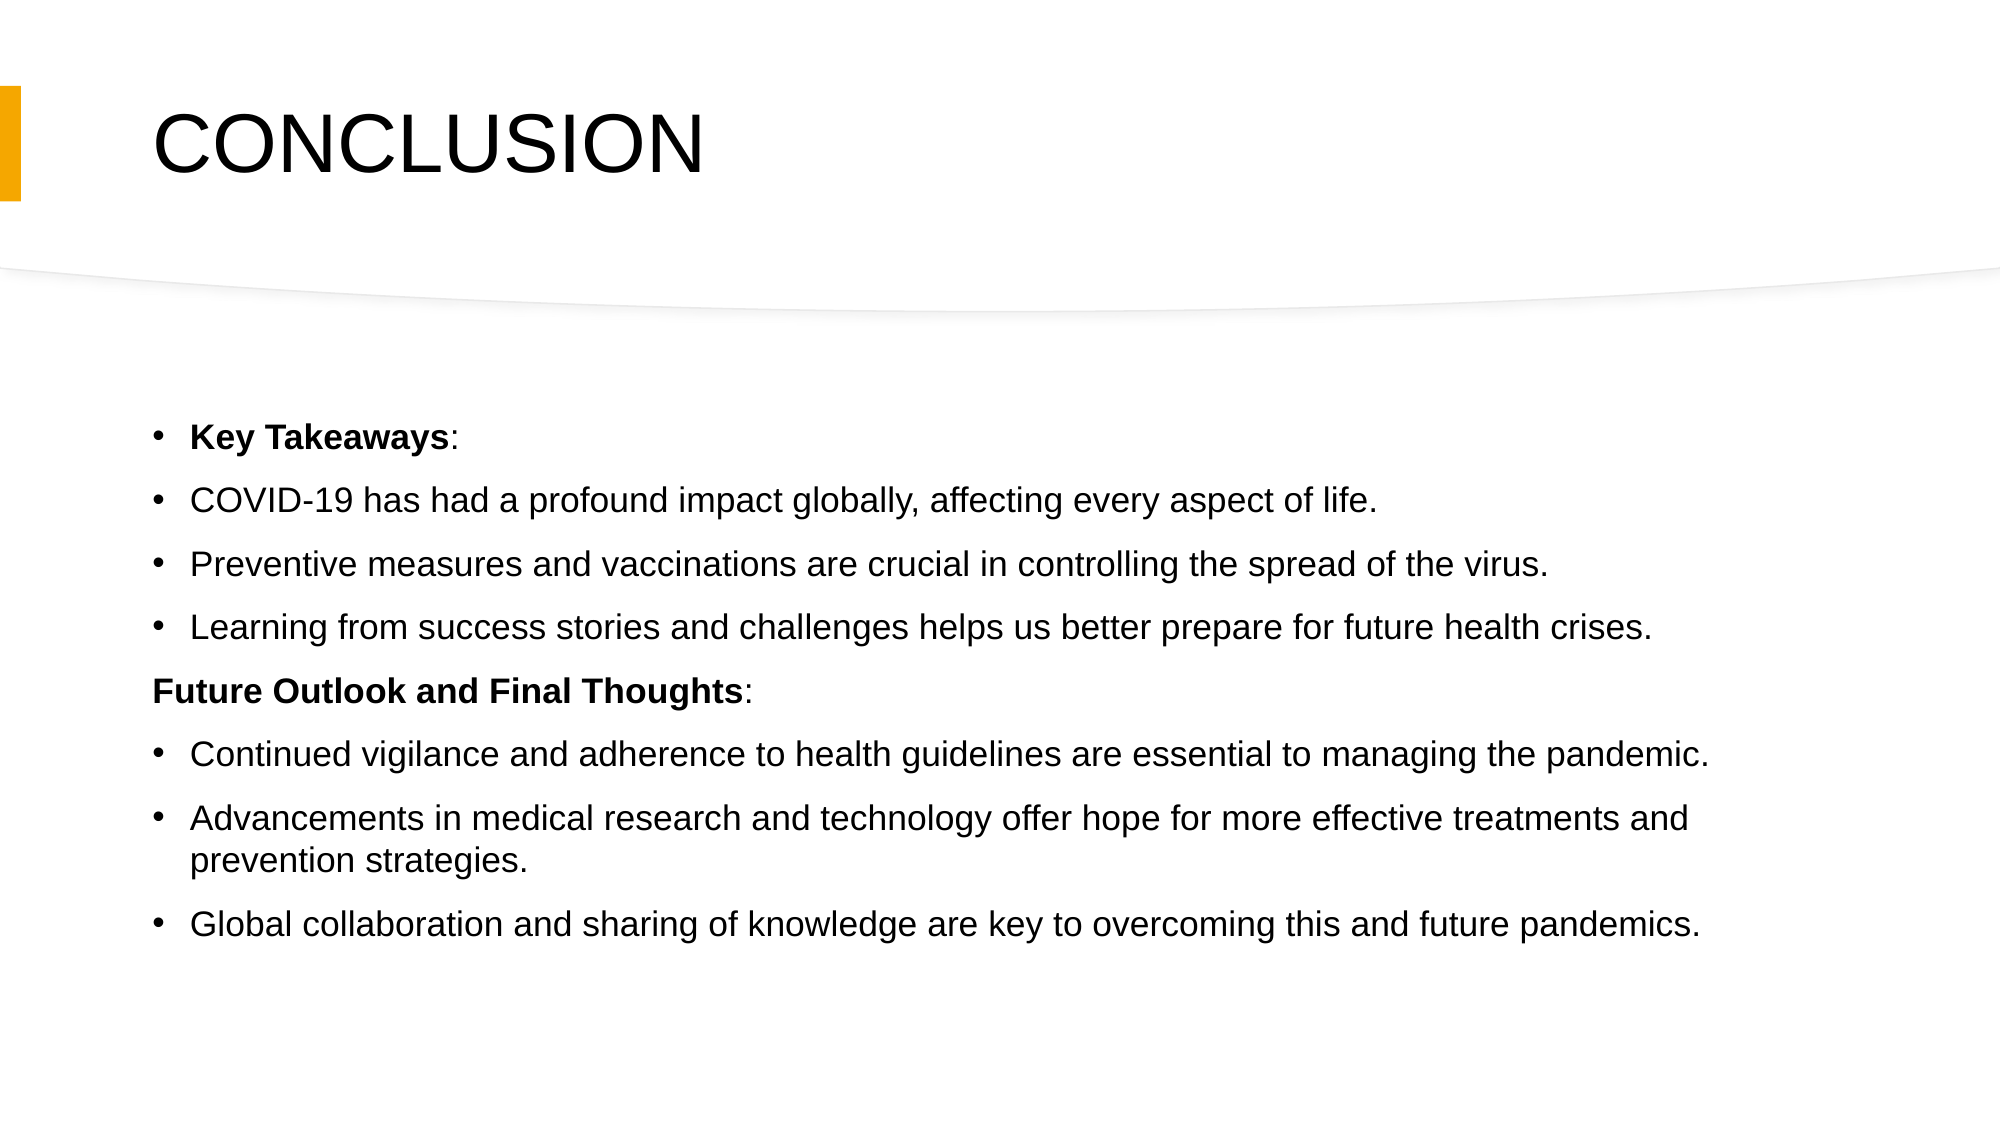

# CONCLUSION

Key Takeaways:
COVID-19 has had a profound impact globally, affecting every aspect of life.
Preventive measures and vaccinations are crucial in controlling the spread of the virus.
Learning from success stories and challenges helps us better prepare for future health crises.
Future Outlook and Final Thoughts:
Continued vigilance and adherence to health guidelines are essential to managing the pandemic.
Advancements in medical research and technology offer hope for more effective treatments and prevention strategies.
Global collaboration and sharing of knowledge are key to overcoming this and future pandemics.